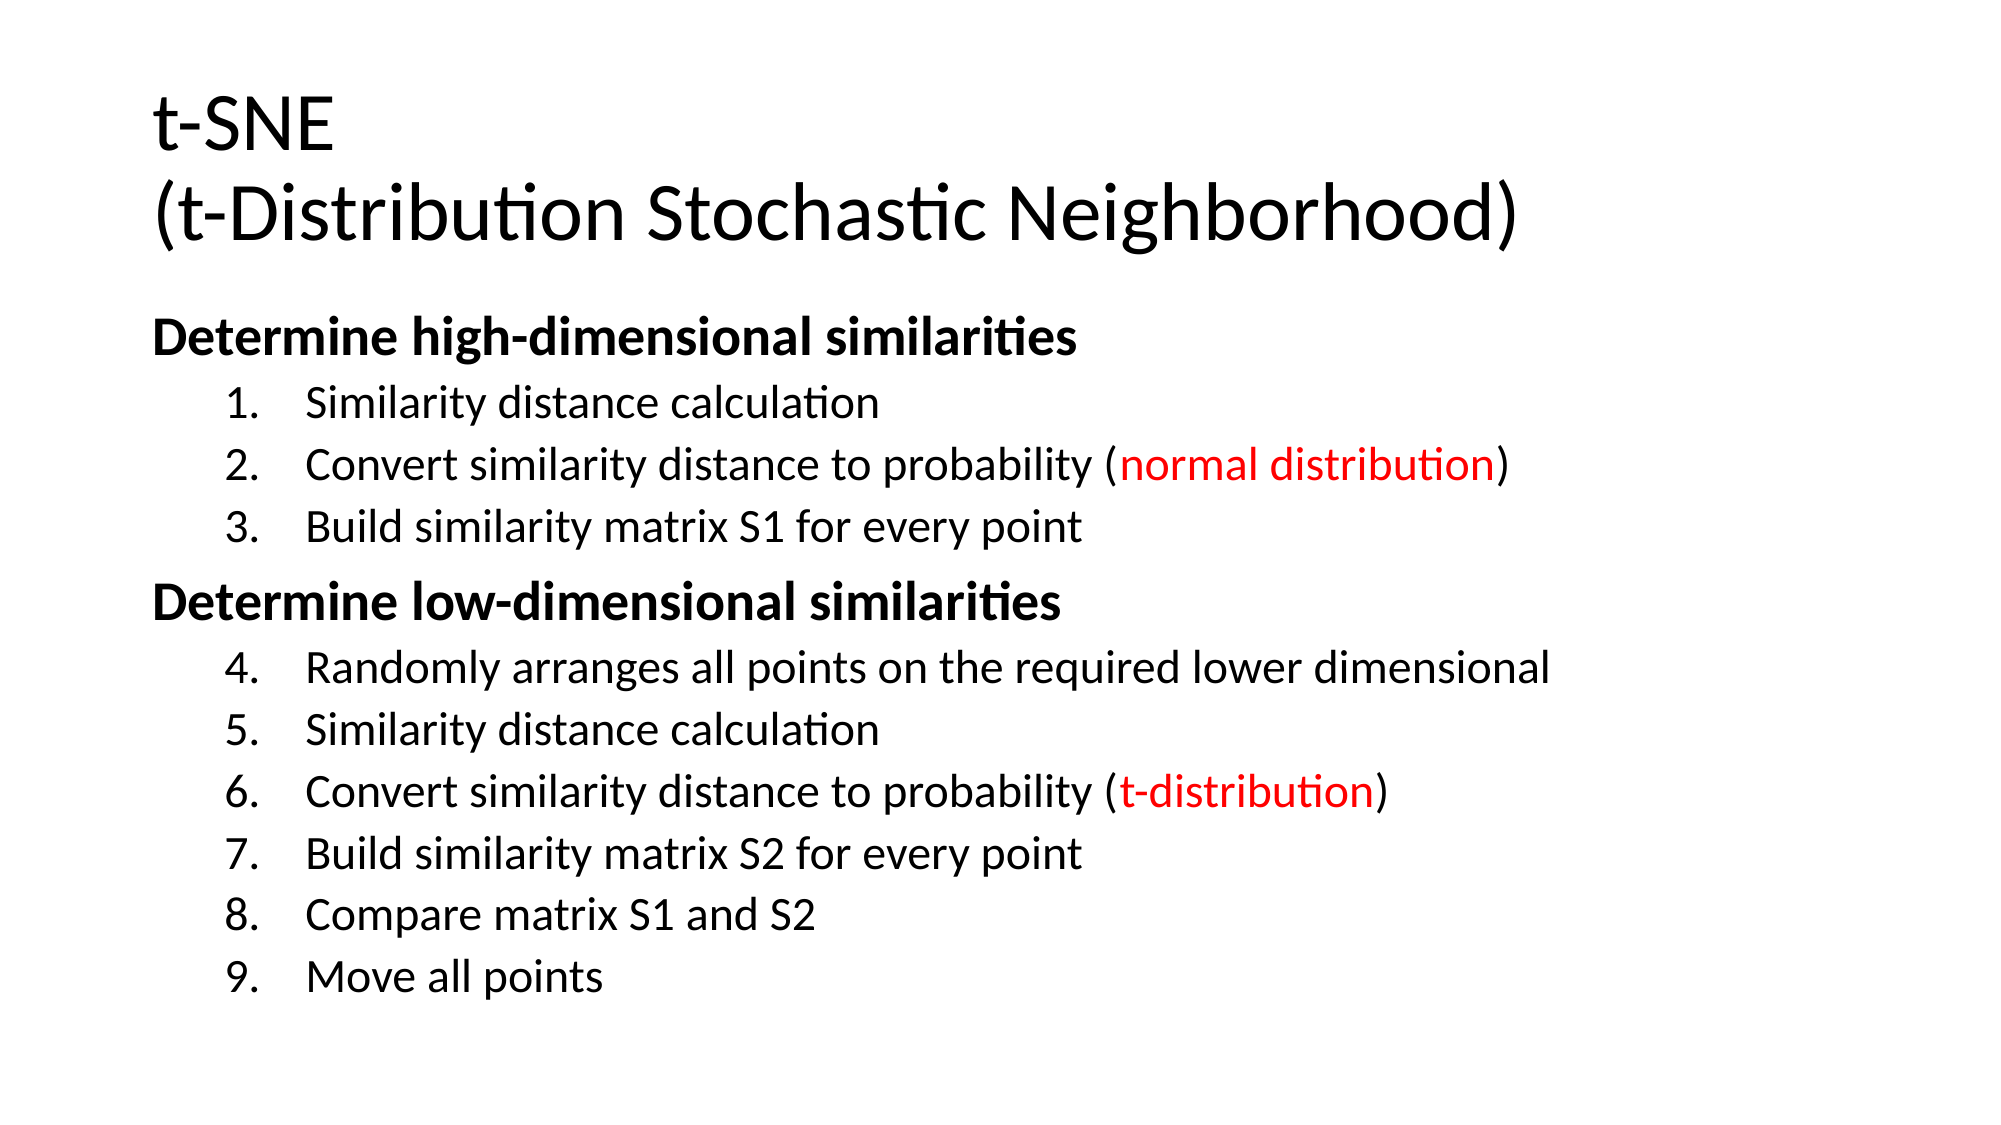

# t-SNE (t-Distribution Stochastic Neighborhood)
Determine high-dimensional similarities
Similarity distance calculation
Convert similarity distance to probability (normal distribution)
Build similarity matrix S1 for every point
Determine low-dimensional similarities
Randomly arranges all points on the required lower dimensional
Similarity distance calculation
Convert similarity distance to probability (t-distribution)
Build similarity matrix S2 for every point
Compare matrix S1 and S2
Move all points